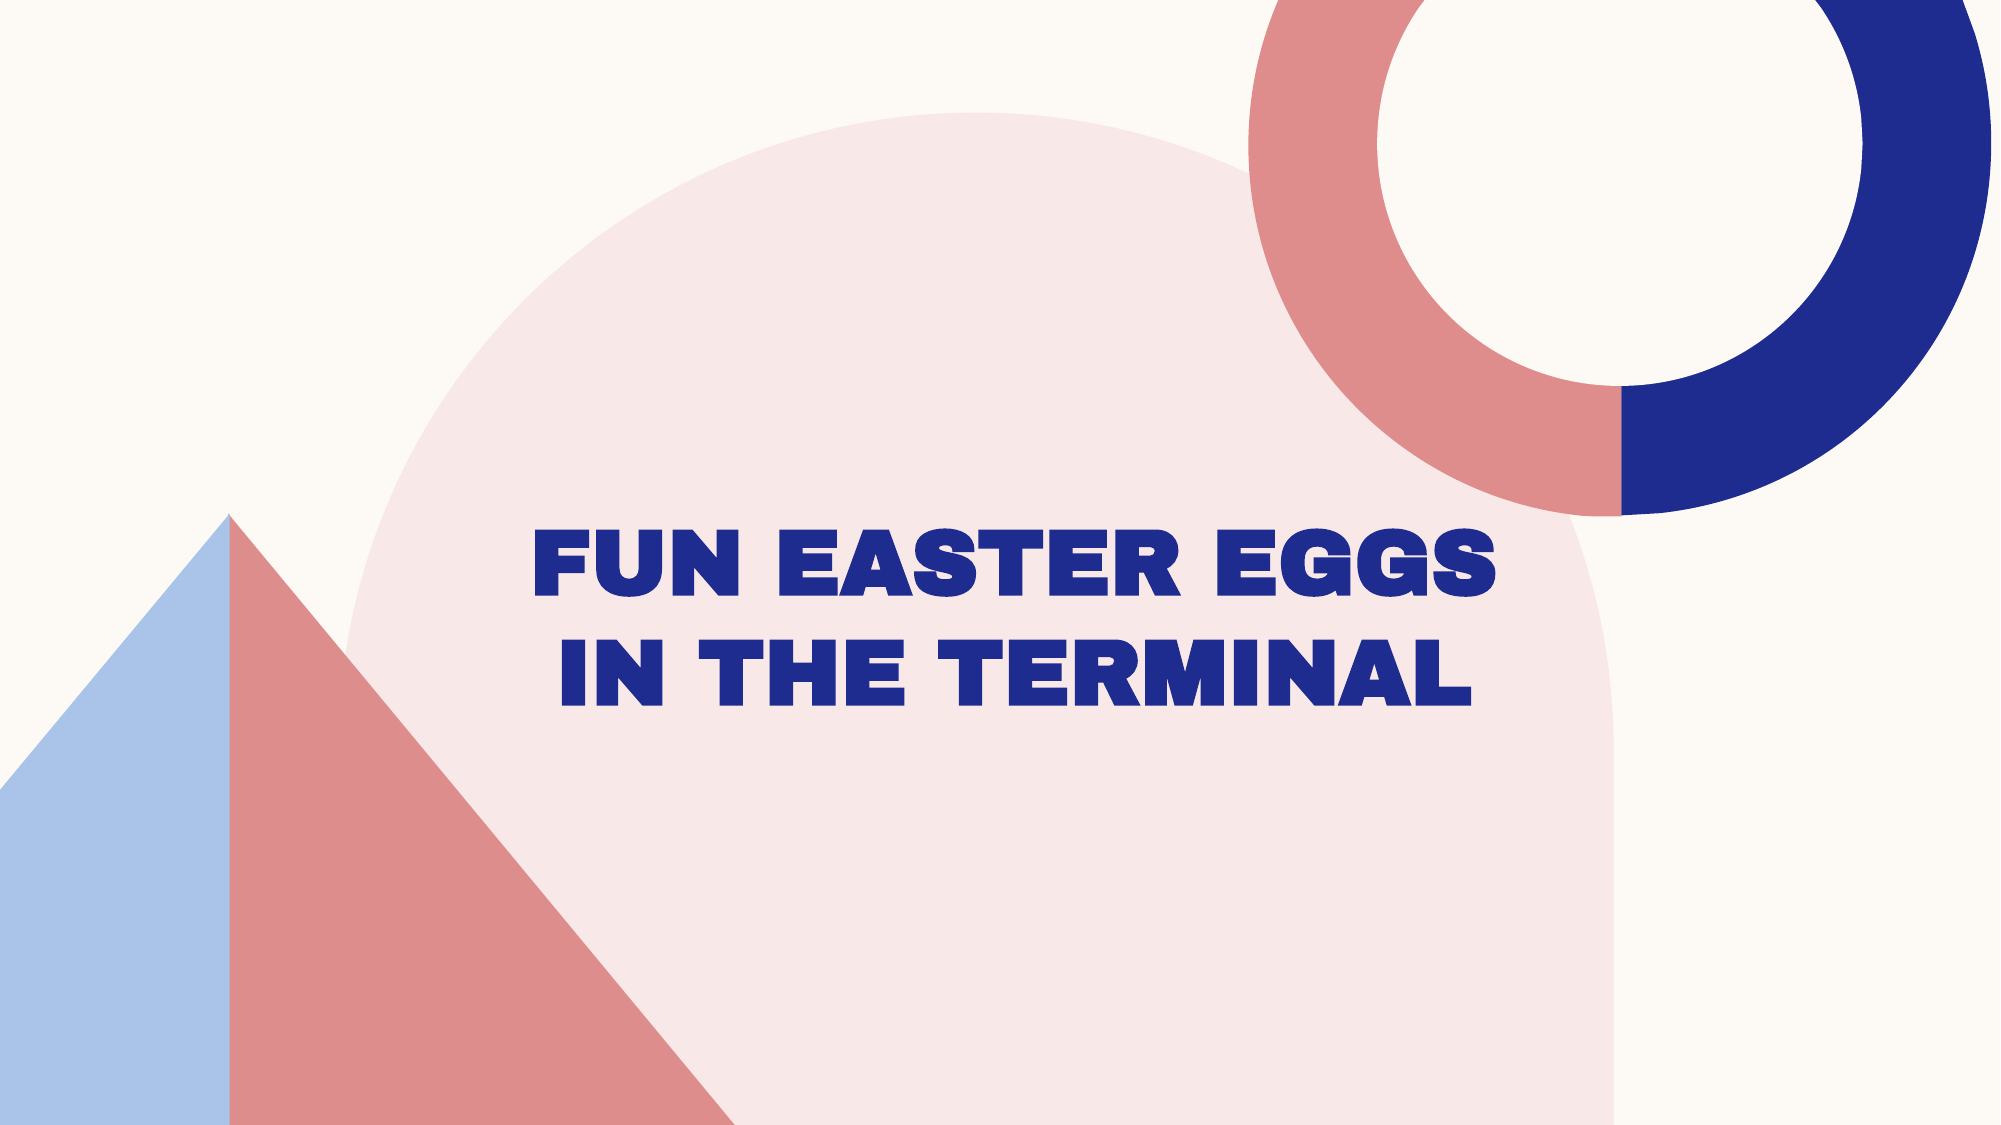

# Fun Easter Eggs in the Terminal